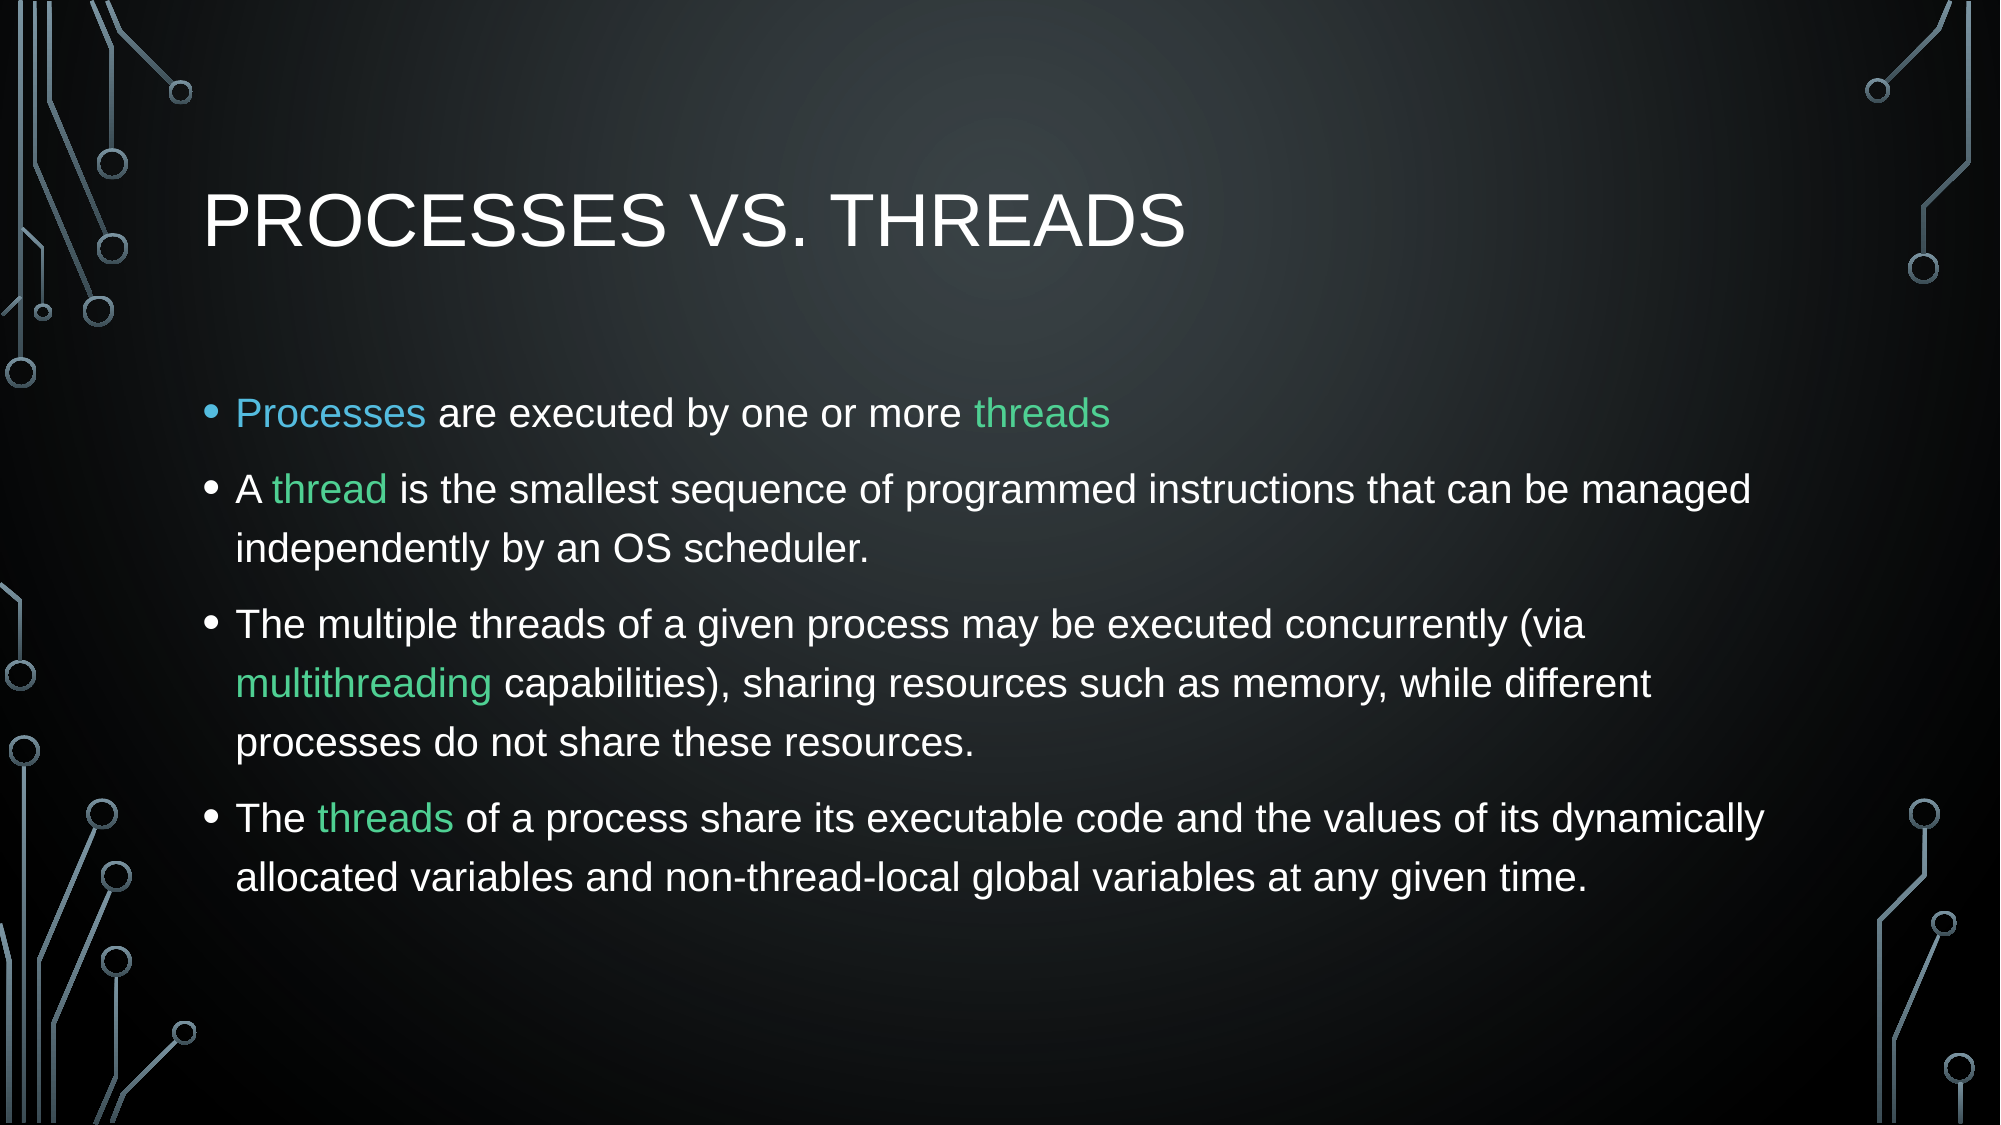

# Processes vs. Threads
Processes are executed by one or more threads
A thread is the smallest sequence of programmed instructions that can be managed independently by an OS scheduler.
The multiple threads of a given process may be executed concurrently (via multithreading capabilities), sharing resources such as memory, while different processes do not share these resources.
The threads of a process share its executable code and the values of its dynamically allocated variables and non-thread-local global variables at any given time.